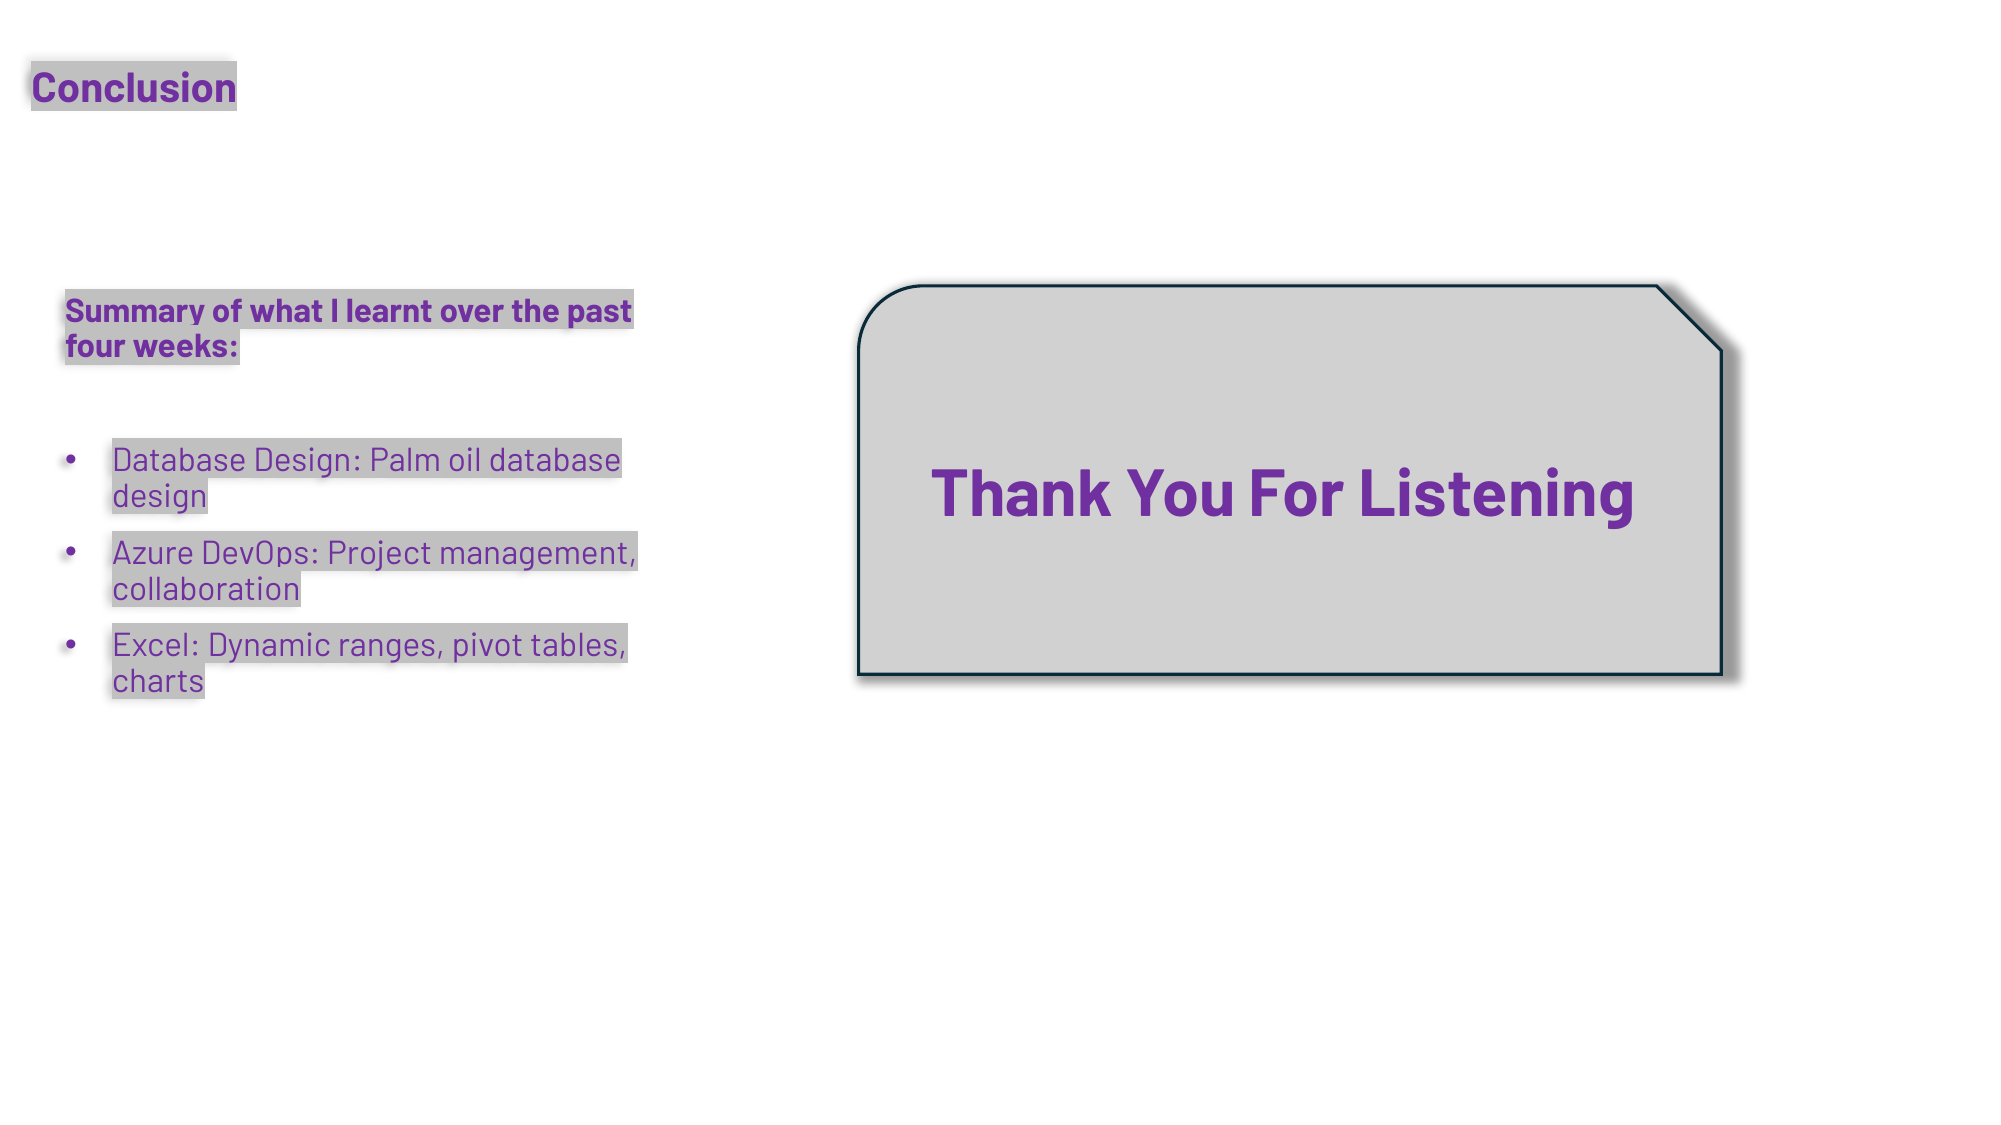

# Conclusion
Summary of what I learnt over the past four weeks:

Database Design: Palm oil database design
Azure DevOps: Project management, collaboration
Excel: Dynamic ranges, pivot tables, charts

Thank You For Listening